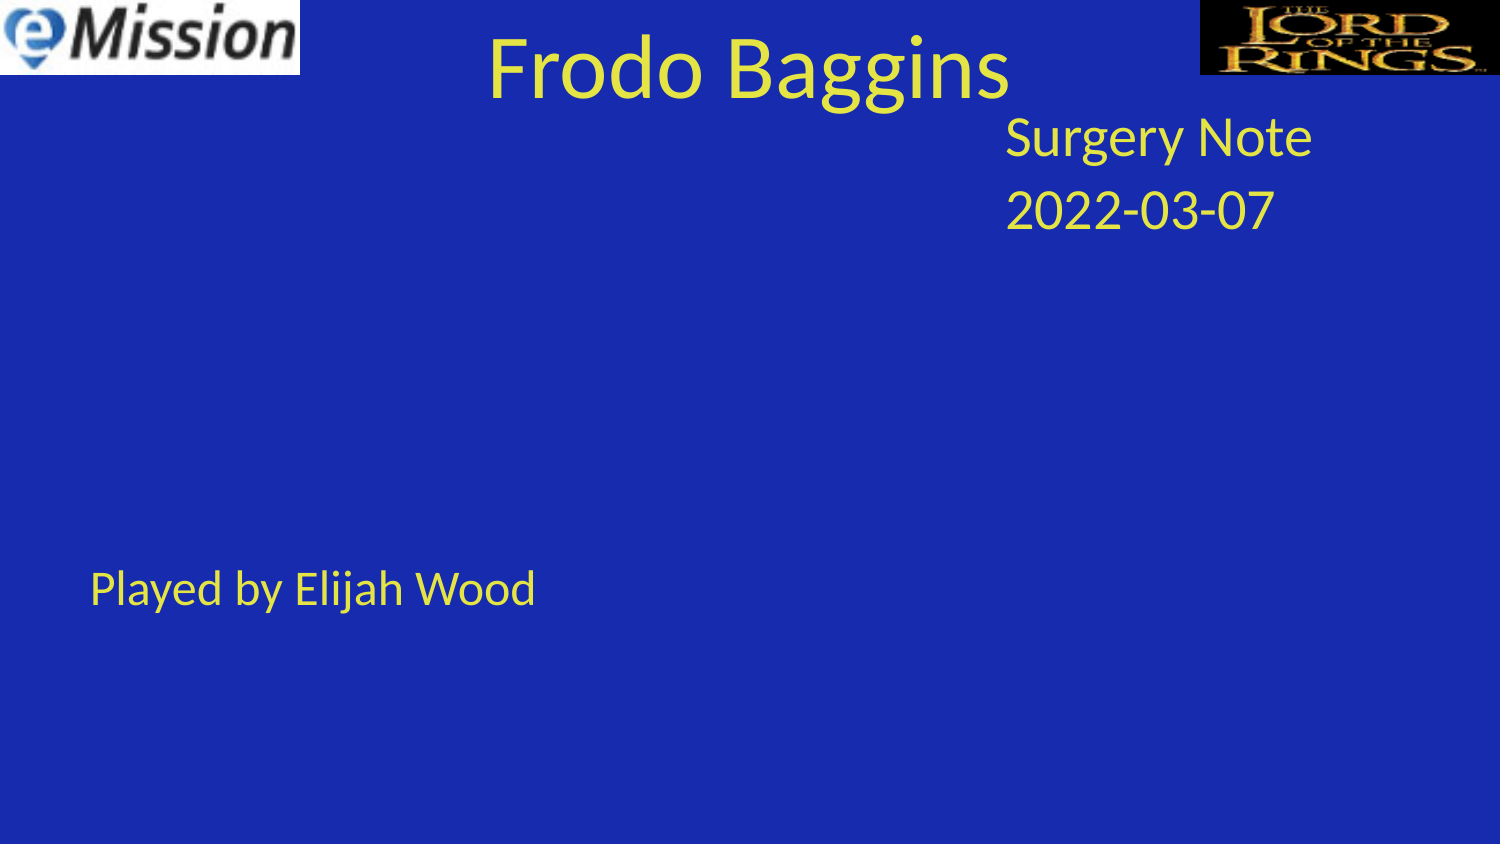

Frodo Baggins
| Surgery Note |
| --- |
| 2022-03-07 |
Played by Elijah Wood